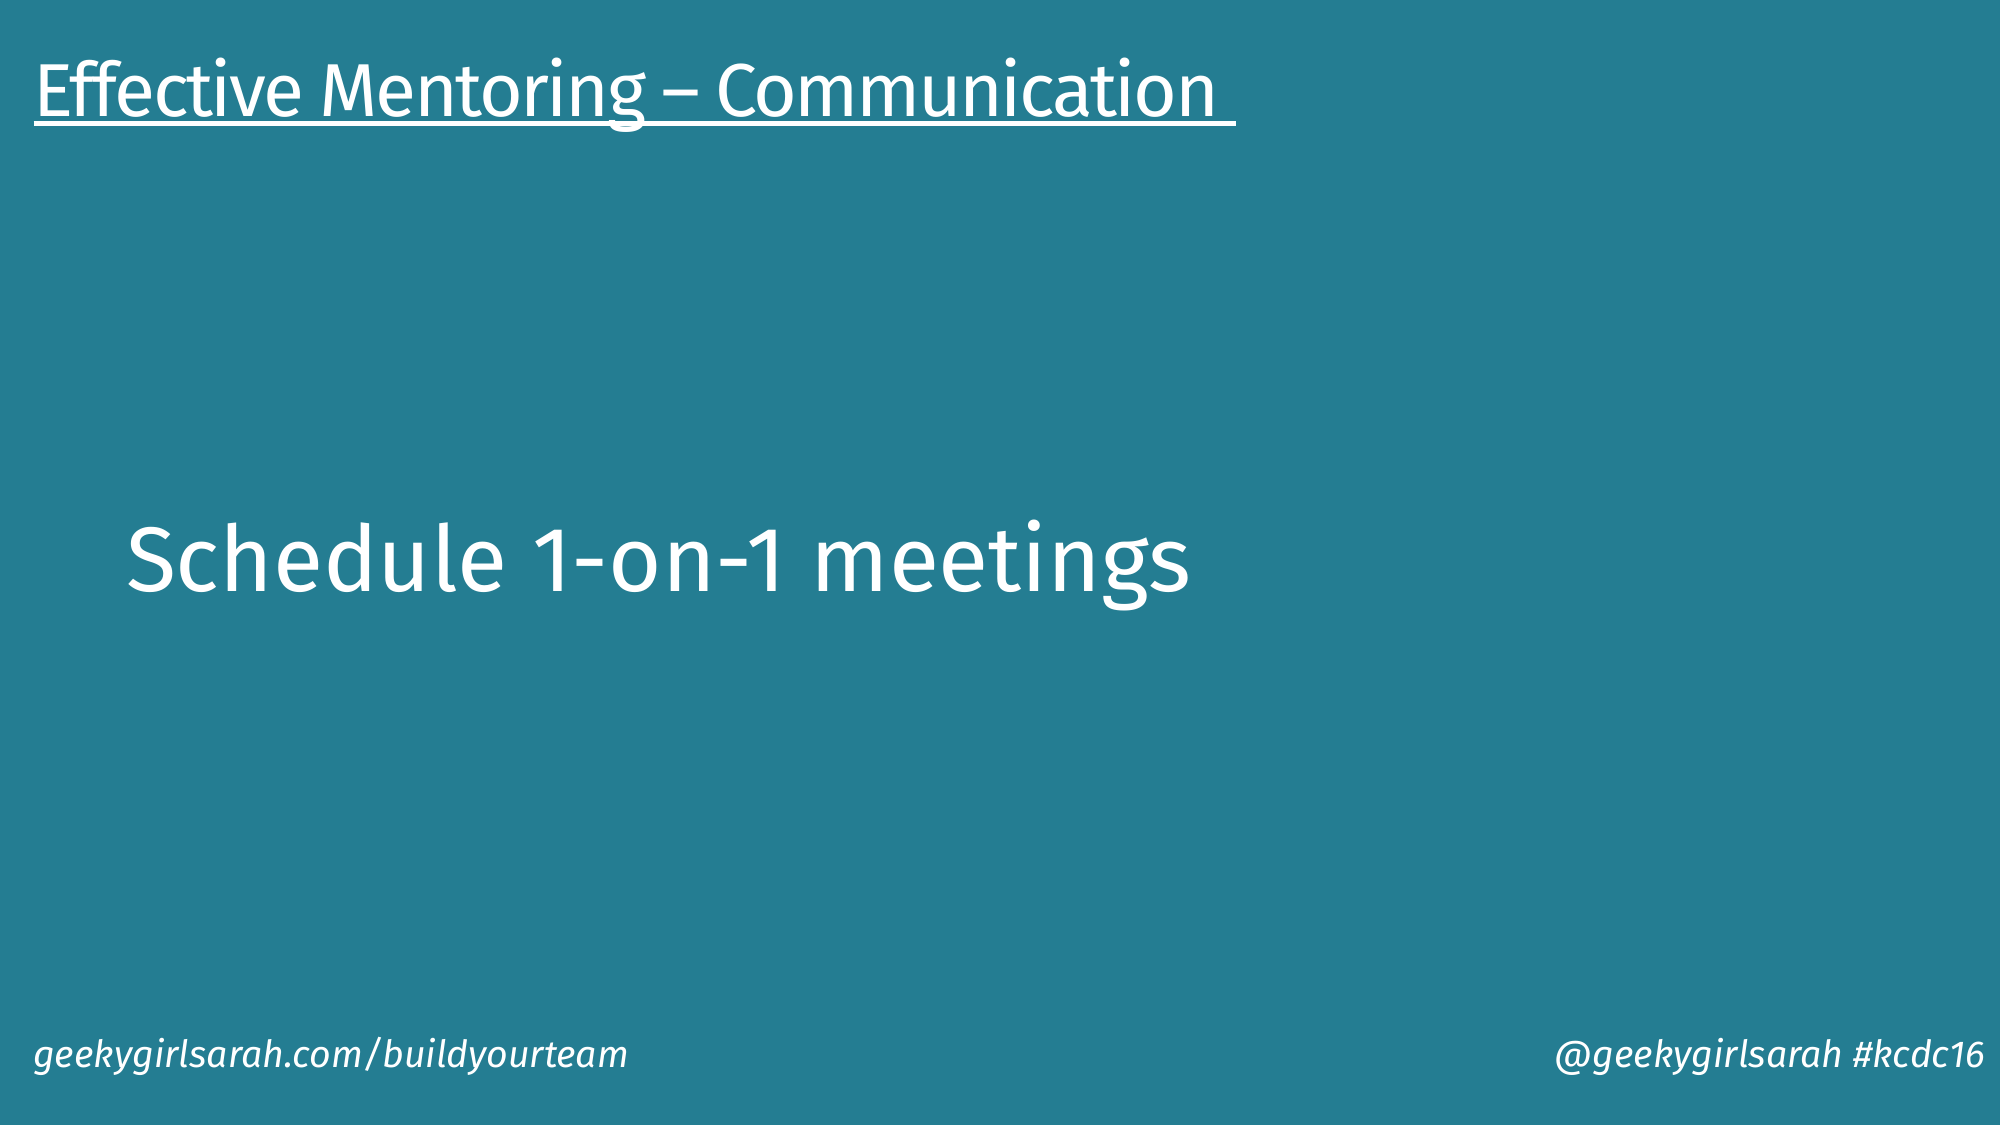

# Effective Mentoring – Communication
Schedule 1-on-1 meetings